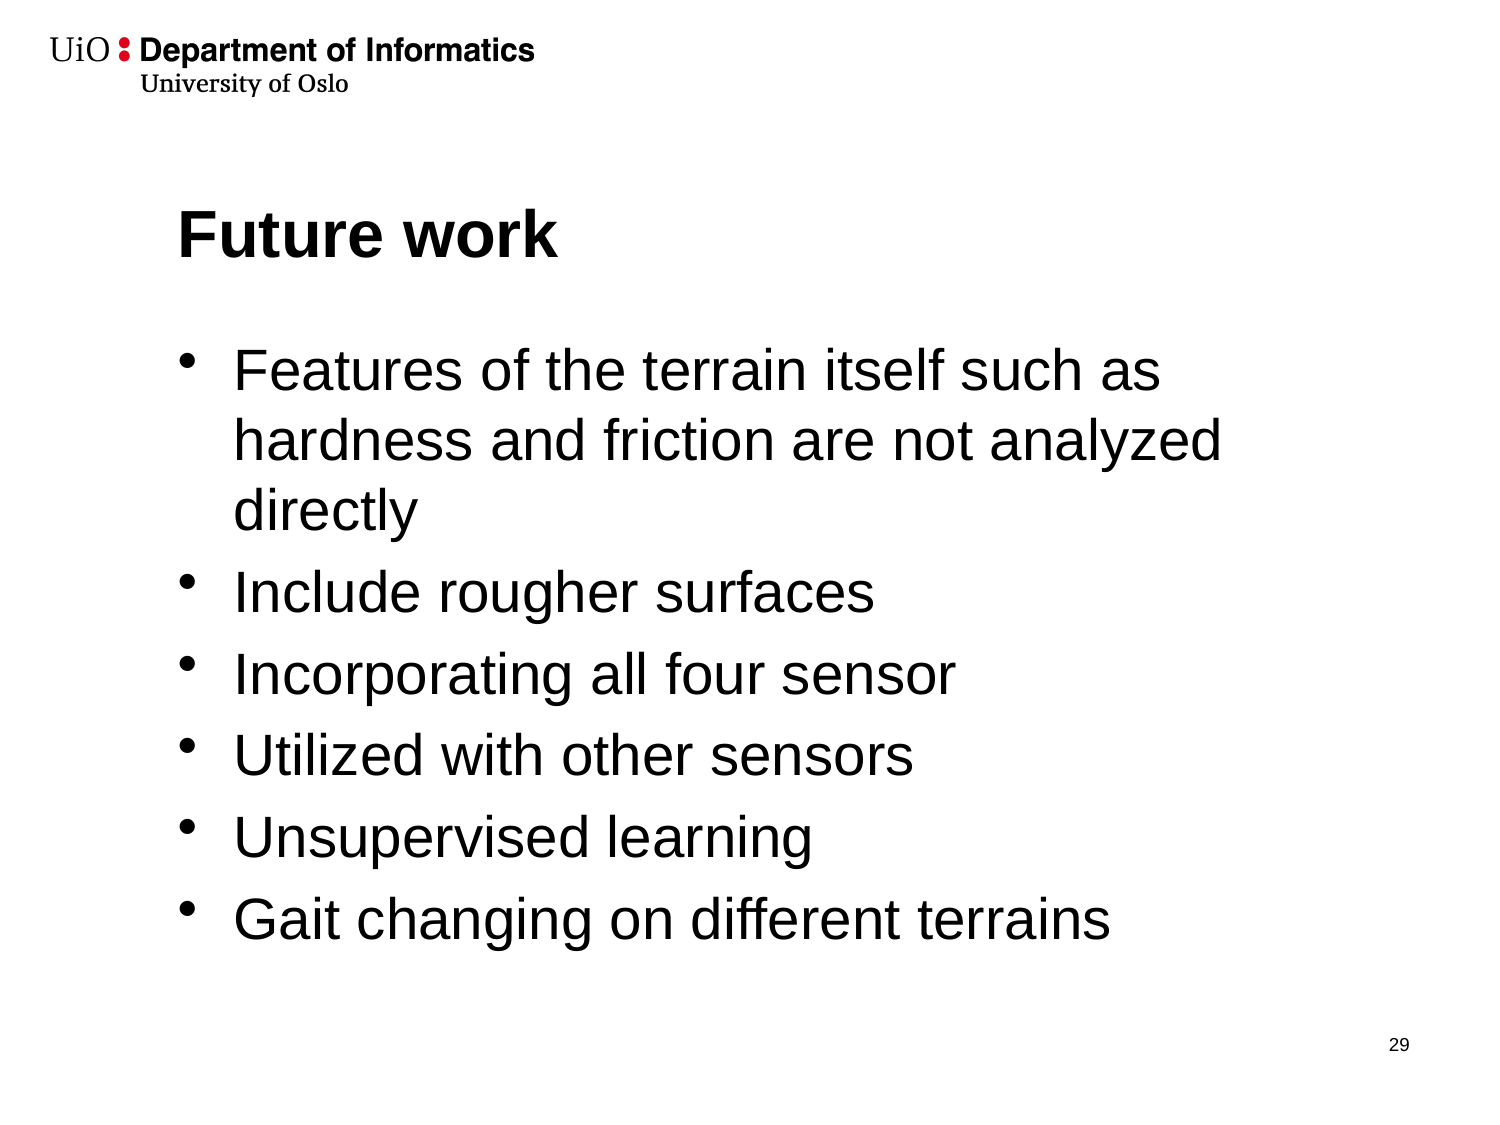

# Future work
Features of the terrain itself such as hardness and friction are not analyzed directly
Include rougher surfaces
Incorporating all four sensor
Utilized with other sensors
Unsupervised learning
Gait changing on different terrains

29